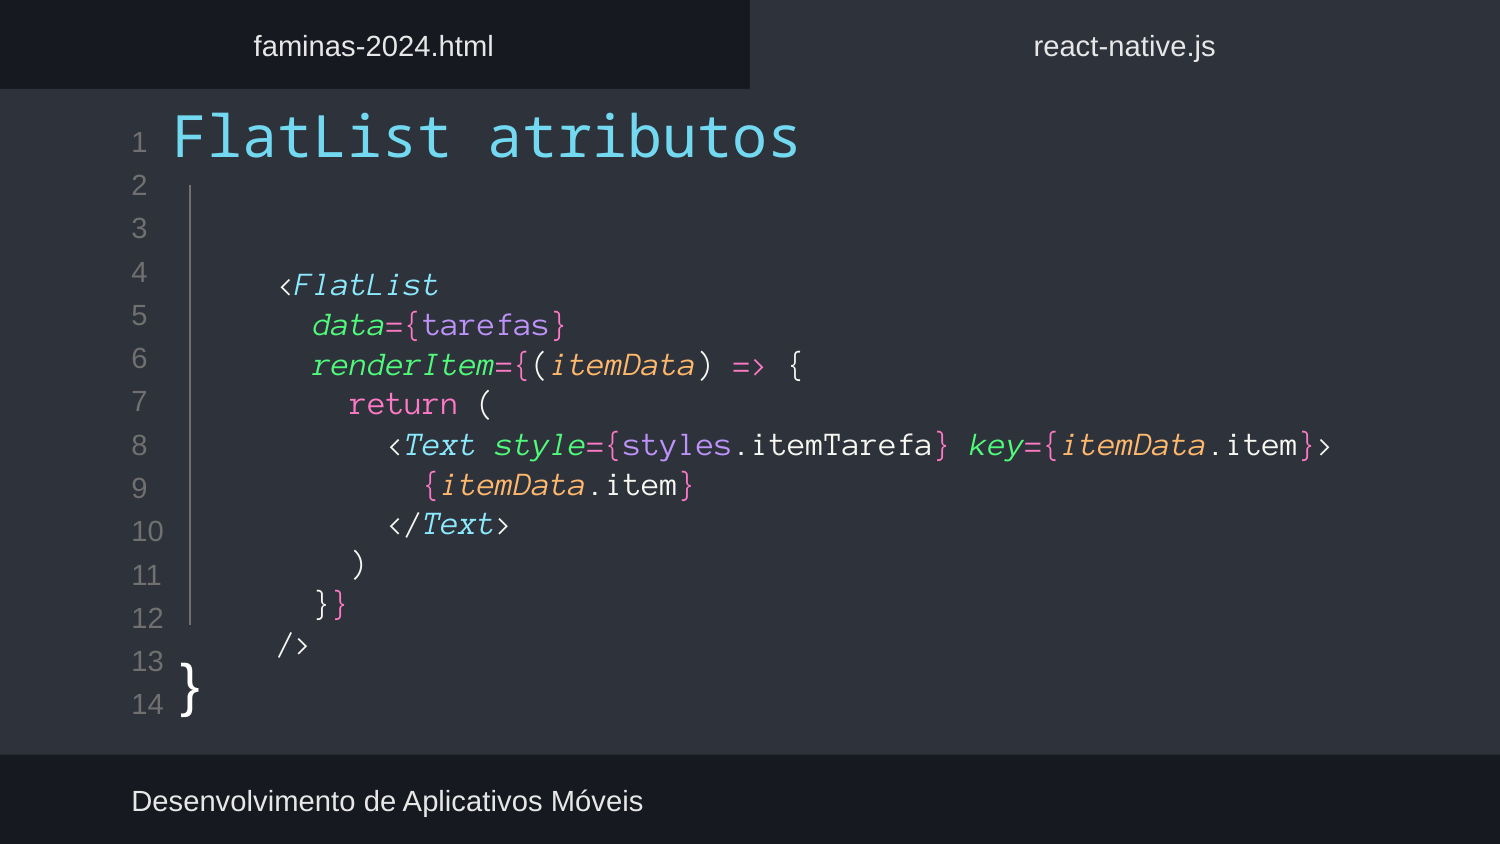

faminas-2024.html
react-native.js
FlatList atributos
}
        <FlatList
          data={tarefas}
          renderItem={(itemData) => {
            return (
              <Text style={styles.itemTarefa} key={itemData.item}>
                {itemData.item}
              </Text>
            )
          }}
        />
Desenvolvimento de Aplicativos Móveis